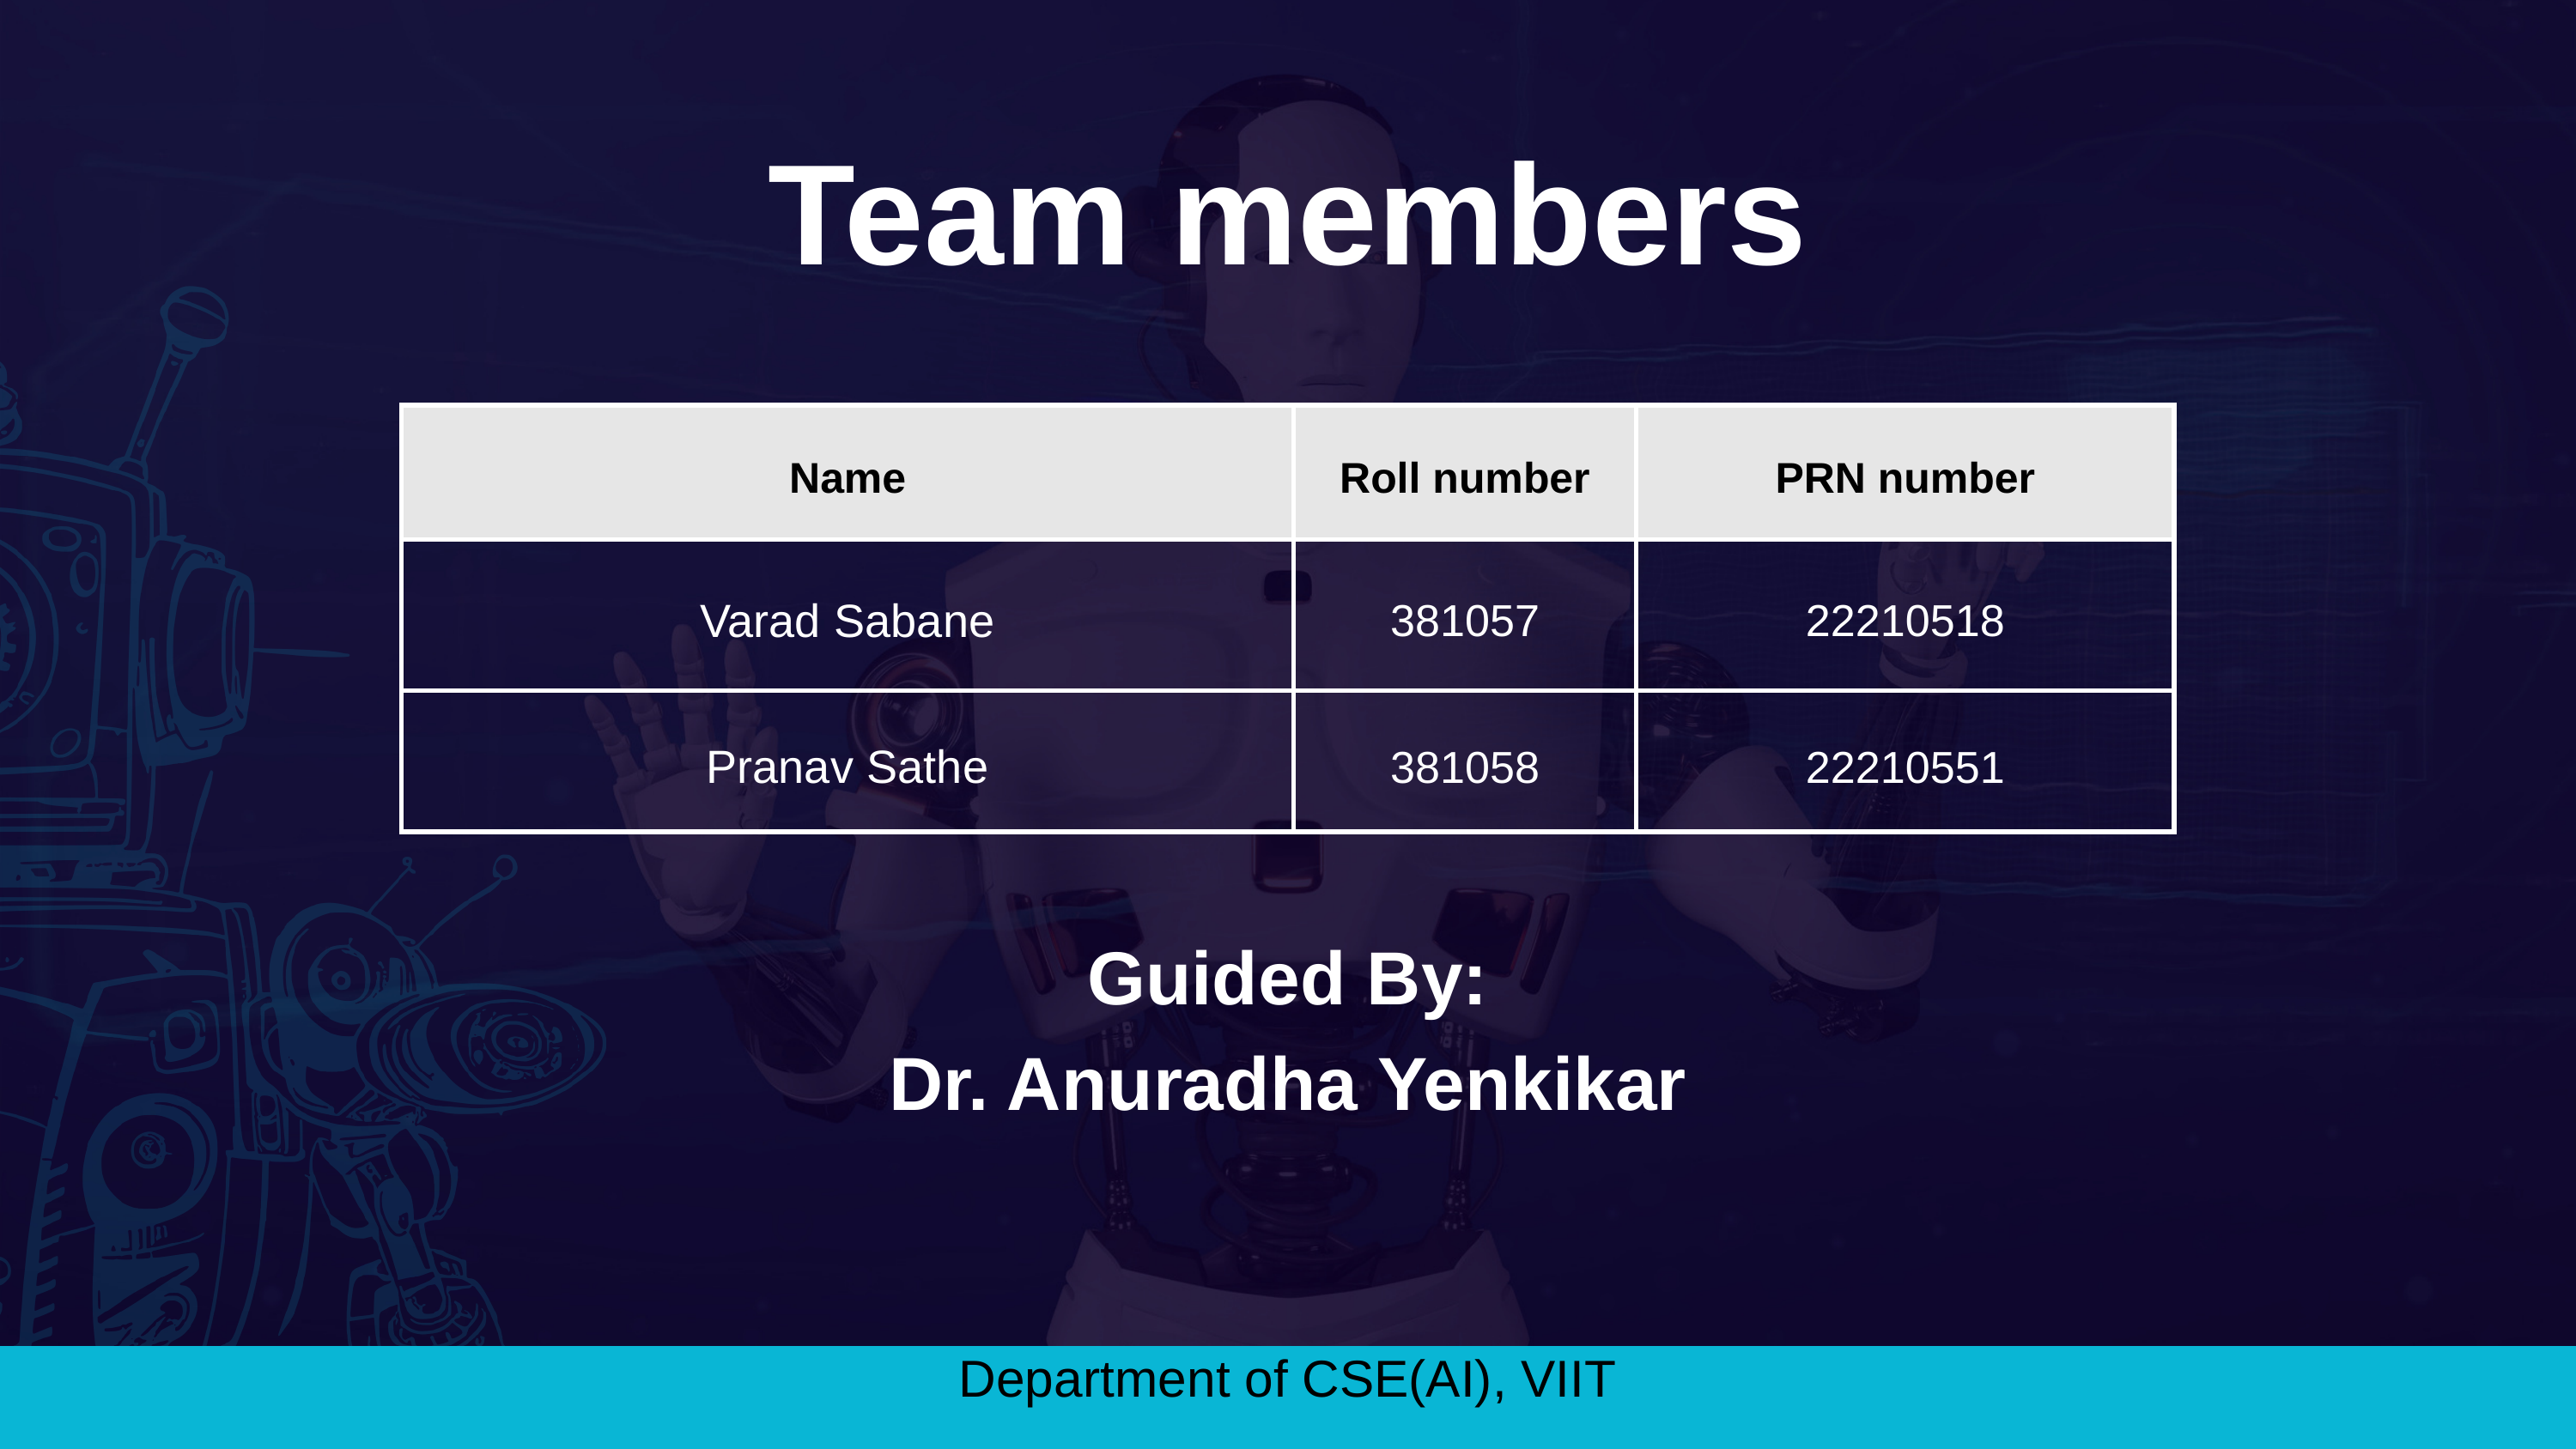

Team members

| Name | Roll number | PRN number |
| --- | --- | --- |
| Varad Sabane | 381057 | 22210518 |
| Pranav Sathe | 381058 | 22210551 |
Guided By:
Dr. Anuradha Yenkikar

Department of CSE(AI), VIIT